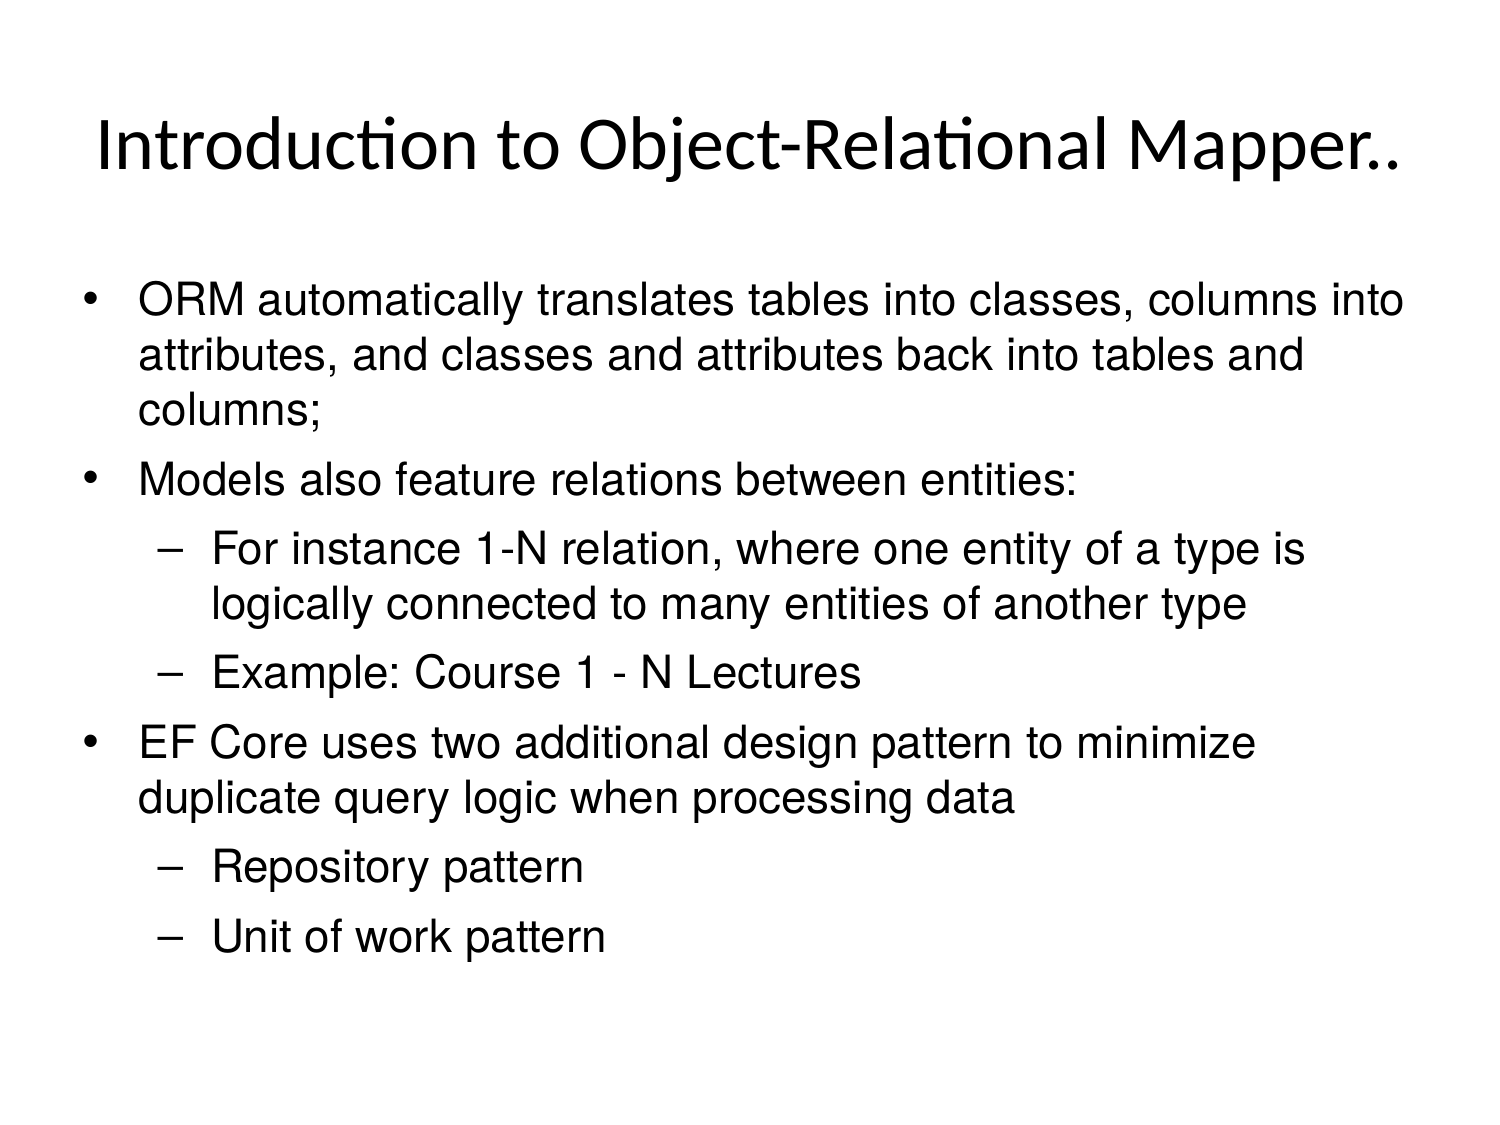

# Introduction to Object-Relational Mapper..
ORM automatically translates tables into classes, columns into attributes, and classes and attributes back into tables and columns;
Models also feature relations between entities:
For instance 1-N relation, where one entity of a type is logically connected to many entities of another type
Example: Course 1 - N Lectures
EF Core uses two additional design pattern to minimize duplicate query logic when processing data
Repository pattern
Unit of work pattern